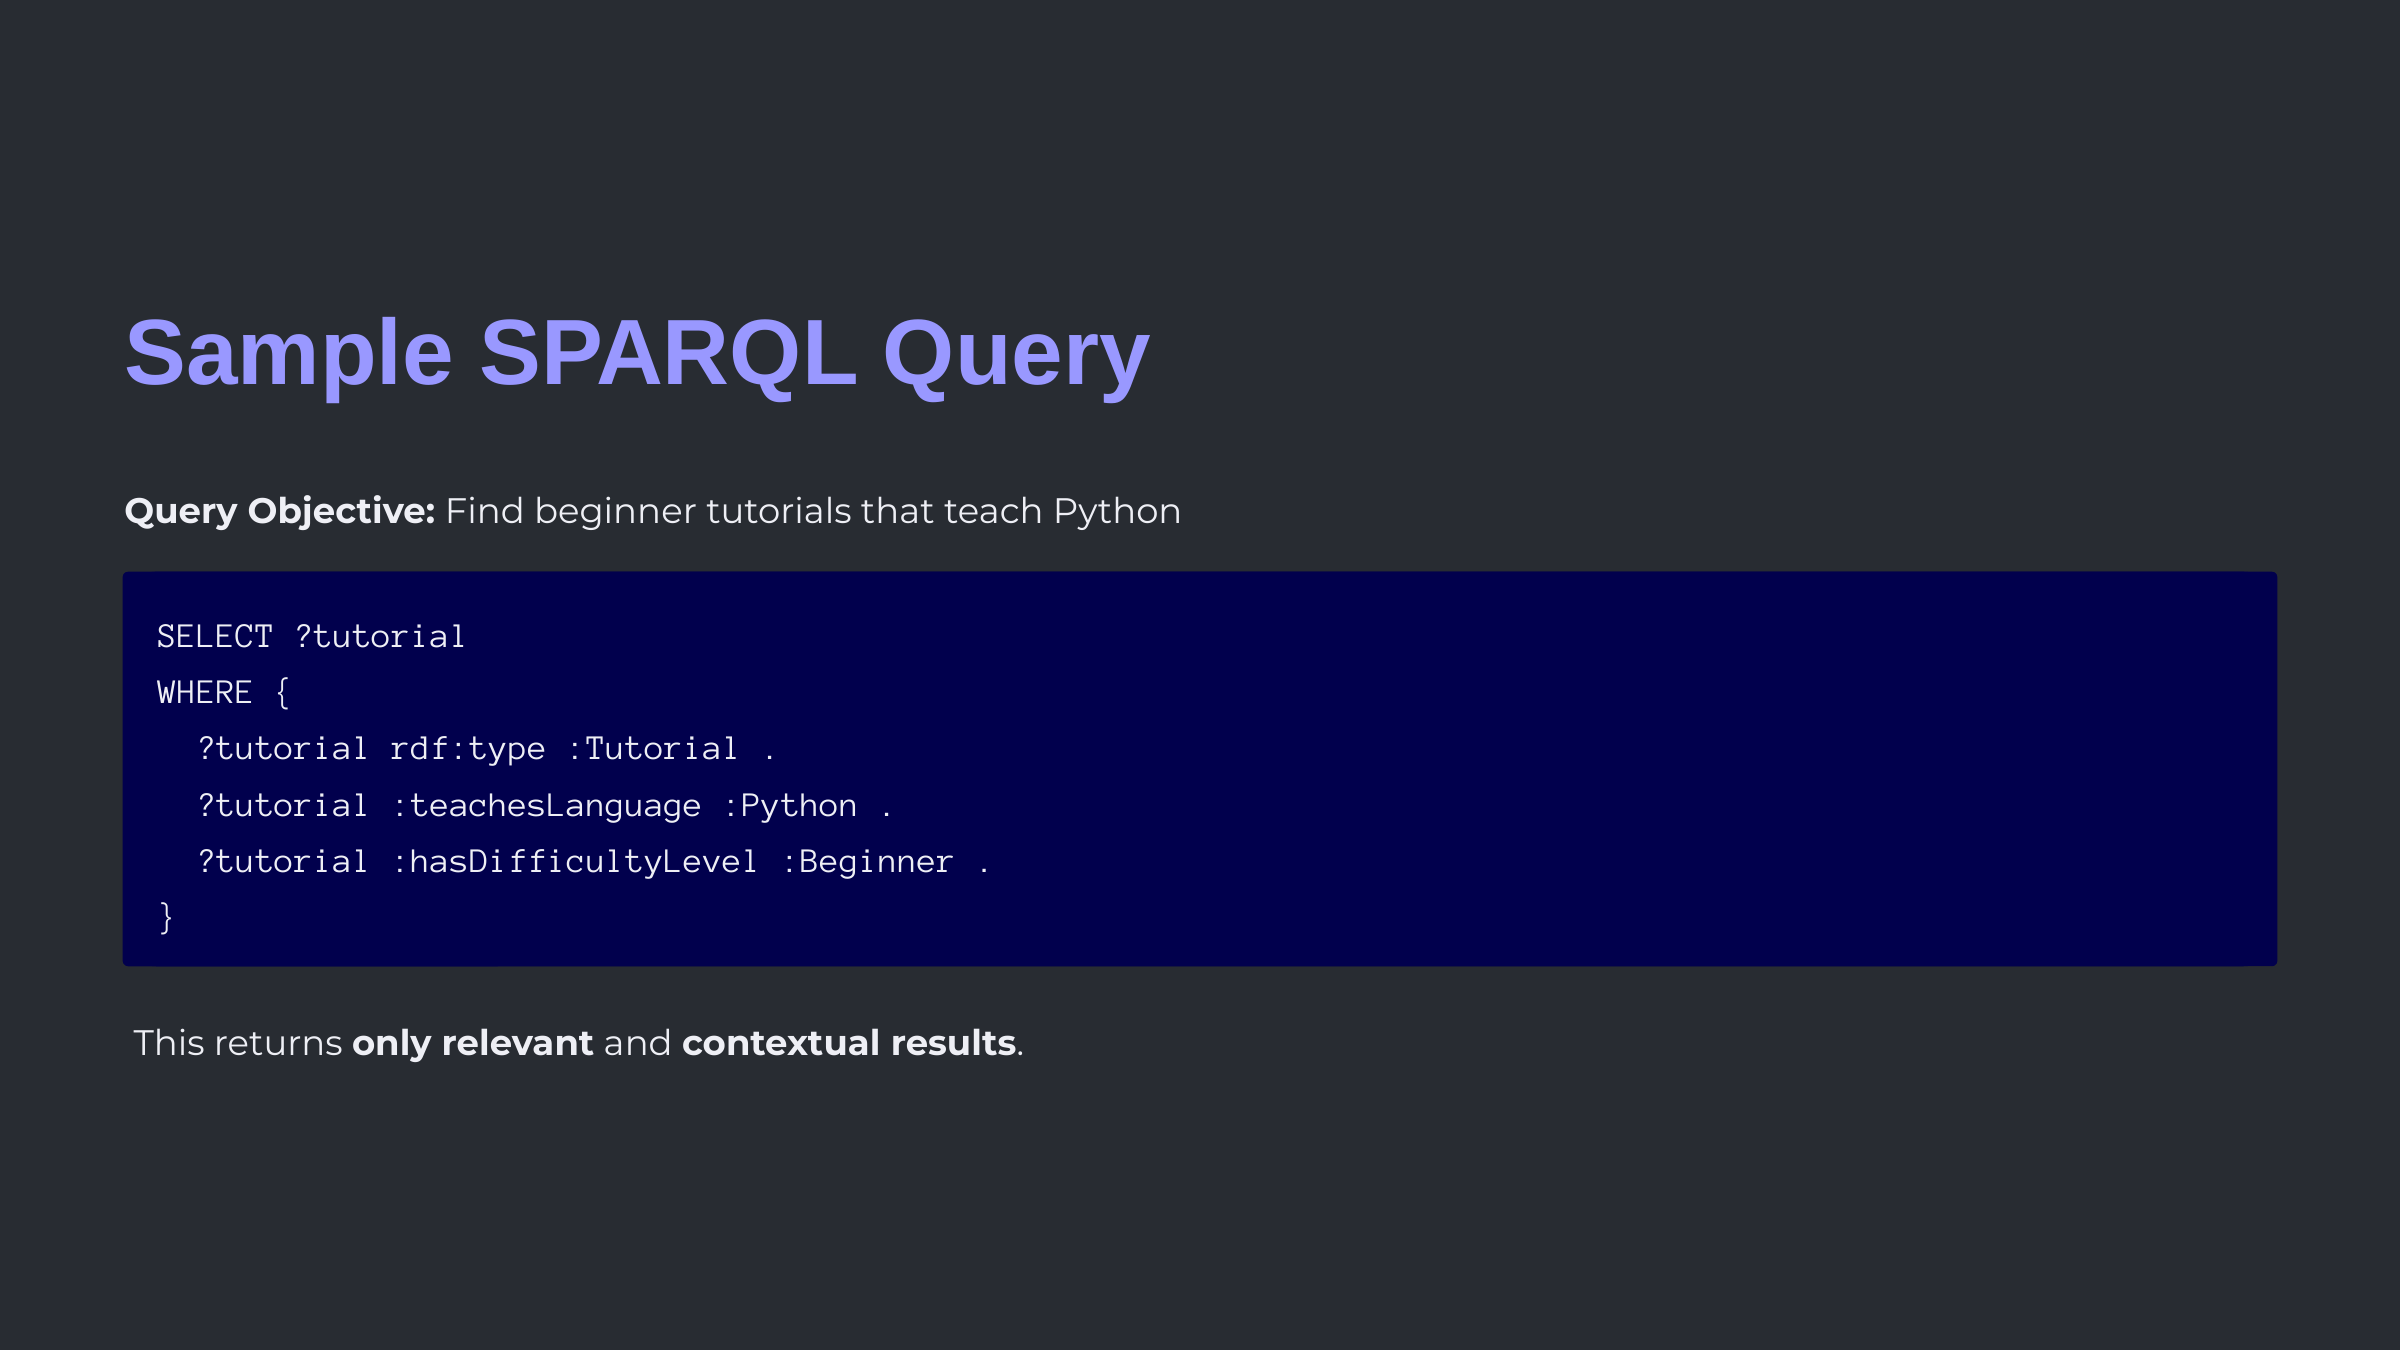

Sample SPARQL Query
Query Objective: Find beginner tutorials that teach Python

SELECT ?tutorial
WHERE {
  ?tutorial rdf:type :Tutorial .
  ?tutorial :teachesLanguage :Python .
  ?tutorial :hasDifficultyLevel :Beginner .
}
 This returns only relevant and contextual results.